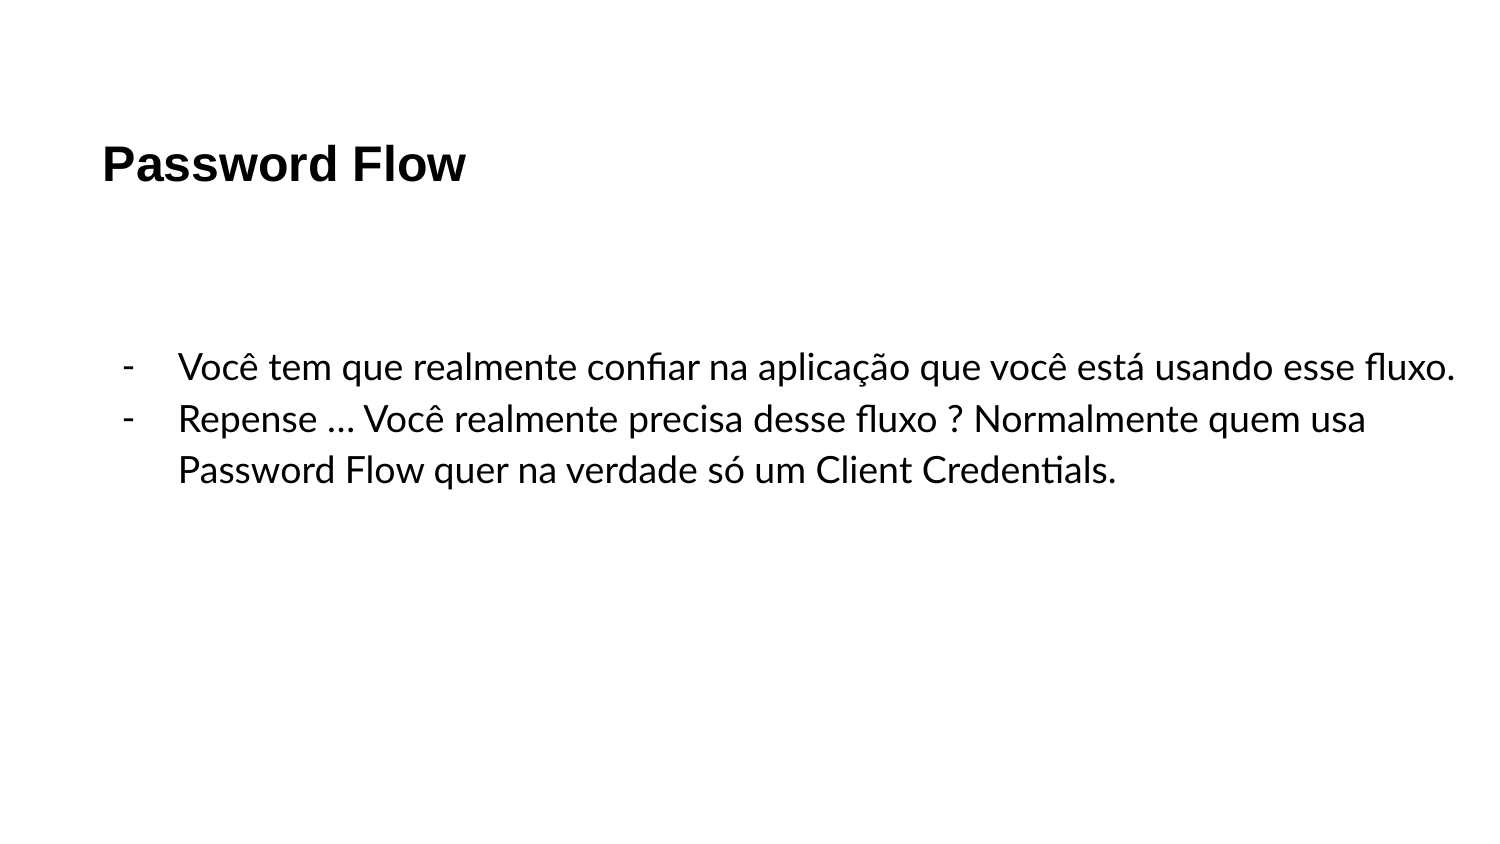

Password Flow

Você tem que realmente confiar na aplicação que você está usando esse fluxo.
Repense … Você realmente precisa desse fluxo ? Normalmente quem usa Password Flow quer na verdade só um Client Credentials.